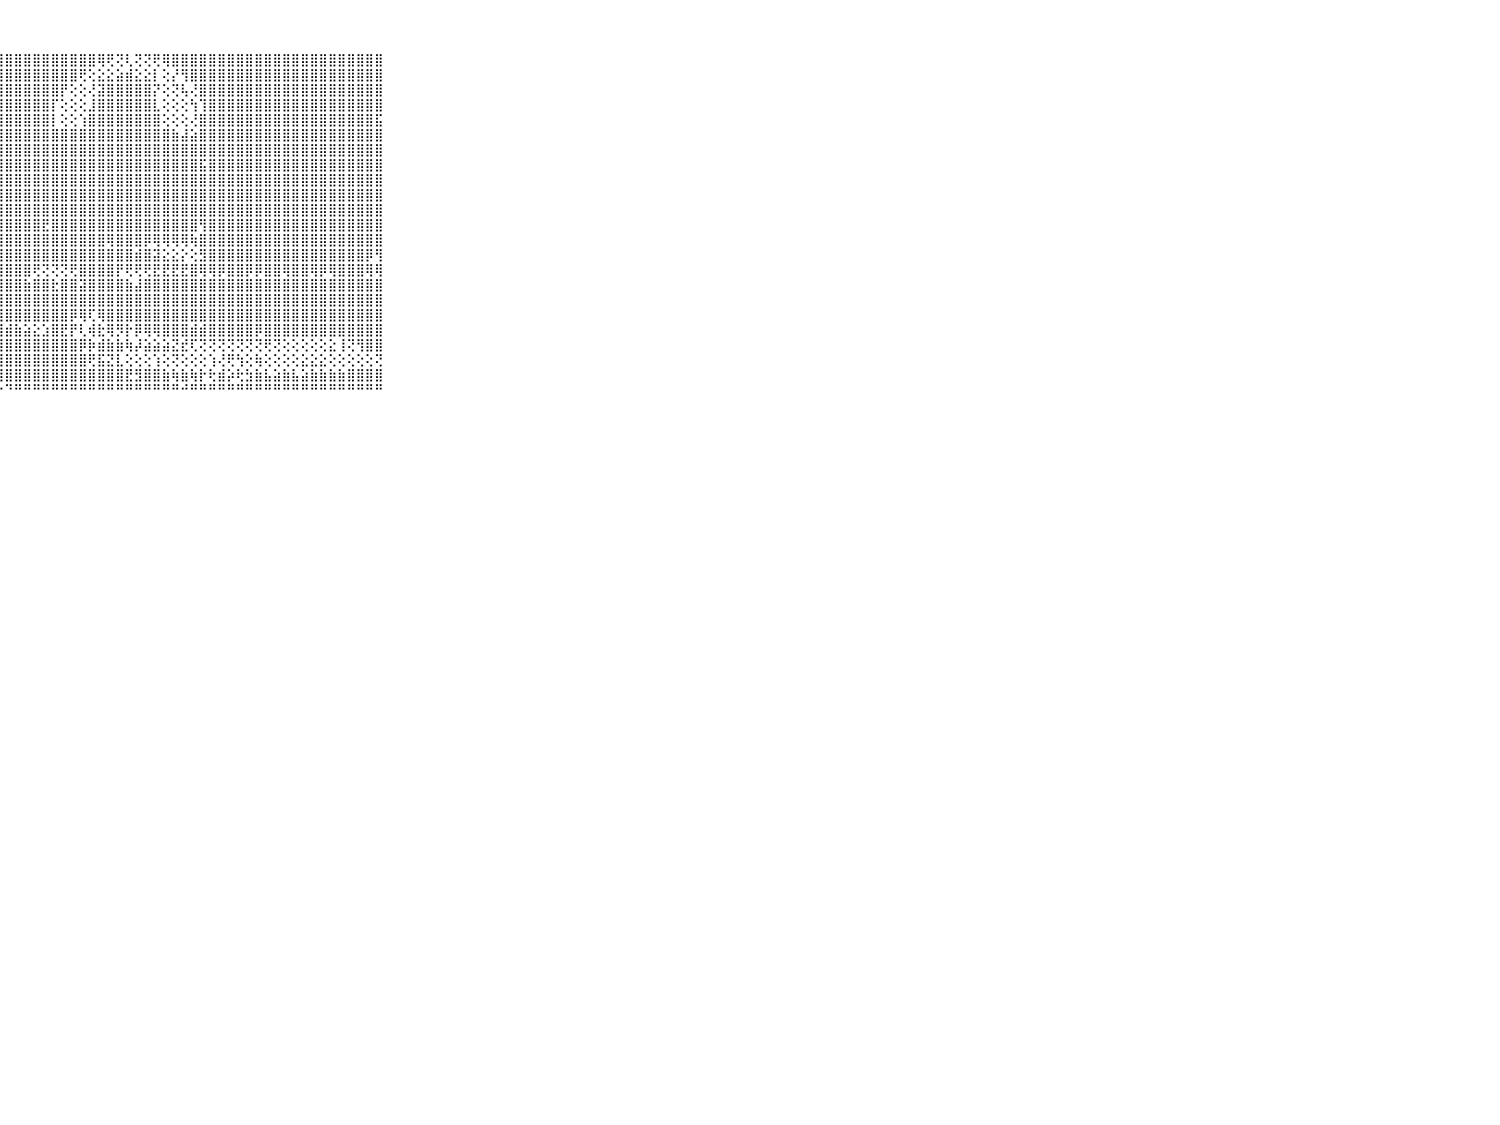

⠀⠀⠀⠀⠀⠀⠀⠀⠀⠀⠀⢸⣿⣿⣿⣿⣿⣿⣿⣿⣿⣿⣿⣿⣿⣿⣿⣿⣿⣿⣿⣿⣿⣿⣿⣿⣿⣿⢿⢟⢝⢇⢝⢝⢟⢿⣿⣿⣿⣿⣿⣿⣿⣿⣿⣿⣿⣿⣿⣿⣿⣿⣿⣿⣿⣿⣿⣿⣿⠀⠀⠀⠀⠀⠀⠀⠀⠀⠀⠀⠀
⠀⠀⠀⠀⠀⠀⠀⠀⠀⠀⠀⢸⣿⣿⣿⣿⣿⣿⣿⣿⣿⣿⣿⣿⣿⣿⣿⣿⣿⣿⣿⣿⣿⣿⣿⣿⢟⢕⣕⣕⣵⣾⣕⣕⡇⢕⡜⢻⣿⣿⣿⣿⣿⣿⣿⣿⣿⣿⣿⣿⣿⣿⣿⣿⣿⣿⣿⣿⣿⠀⠀⠀⠀⠀⠀⠀⠀⠀⠀⠀⠀
⠀⠀⠀⠀⠀⠀⠀⠀⠀⠀⠀⢕⣹⣿⣿⣿⣿⣿⣿⣿⣿⣿⣿⣿⣿⣿⣿⣿⣿⣿⣿⣿⣿⣿⡟⢕⢕⢜⣽⣿⣿⣿⣿⣿⡝⢕⢝⢧⢜⣿⣿⣿⣿⣿⣿⣿⣿⣿⣿⣿⣿⣿⣿⣿⣿⣿⣿⣿⣿⠀⠀⠀⠀⠀⠀⠀⠀⠀⠀⠀⠀
⠀⠀⠀⠀⠀⠀⠀⠀⠀⠀⠀⢸⣿⣿⣿⣿⣿⣿⣿⣿⣿⣿⣿⣿⣿⣿⣿⣿⣿⣿⣿⣿⣿⡏⢕⢕⢕⣸⣿⣿⣿⣿⣿⣿⣇⢕⢕⢕⢳⢹⣿⣿⣿⣿⣿⣿⣿⣿⣿⣿⣿⣿⣿⣿⣿⣿⣿⣿⣿⠀⠀⠀⠀⠀⠀⠀⠀⠀⠀⠀⠀
⠀⠀⠀⠀⠀⠀⠀⠀⠀⠀⠀⢸⣿⣿⣿⣿⣿⣿⣿⣿⣿⣿⣿⣿⣿⣿⣿⣿⣿⣿⣿⣿⣿⡇⢕⢕⢱⣿⣿⣿⣿⣿⣿⣿⣿⢕⢕⢕⢜⣿⣿⣿⣿⣿⣿⣿⣿⣿⣿⣿⣿⣿⣿⣿⣿⣿⣿⣿⣯⠀⠀⠀⠀⠀⠀⠀⠀⠀⠀⠀⠀
⠀⠀⠀⠀⠀⠀⠀⠀⠀⠀⠀⢸⣿⣿⣿⣿⣿⣿⣿⣿⣿⣿⣿⣿⣿⣿⣿⣿⣿⣿⣿⣿⣿⣿⣿⣿⣿⣿⣿⣿⣿⣿⣿⣿⣿⣿⣷⣼⣵⣿⣿⣿⣿⣿⣿⣿⣿⣿⣿⣿⣿⣿⣿⣿⣿⣿⣿⣿⣿⠀⠀⠀⠀⠀⠀⠀⠀⠀⠀⠀⠀
⠀⠀⠀⠀⠀⠀⠀⠀⠀⠀⠀⢸⣿⣿⣿⣿⣿⣿⣿⣿⣿⣿⣿⣿⣿⣿⣿⣿⣿⣿⣿⣿⣿⣿⣿⣿⣿⣿⣿⣿⣿⣿⣿⣿⣿⣿⣿⣿⣿⣿⣿⣿⣿⣿⣿⣿⣿⣿⣿⣿⣿⣿⣿⣿⣿⣿⣿⣿⣿⠀⠀⠀⠀⠀⠀⠀⠀⠀⠀⠀⠀
⠀⠀⠀⠀⠀⠀⠀⠀⠀⠀⠀⢸⣿⣿⣿⣿⣿⣿⣿⣿⣿⣿⣿⣿⣿⣿⣿⣿⣿⣿⣿⣿⣿⣿⣿⣿⣿⣿⣿⣿⣿⣿⣿⣿⣿⣿⣿⣿⣿⣯⣿⣿⣿⣿⣿⣿⣿⣿⣿⣿⣿⣿⣿⣿⣿⣿⣿⣿⣿⠀⠀⠀⠀⠀⠀⠀⠀⠀⠀⠀⠀
⠀⠀⠀⠀⠀⠀⠀⠀⠀⠀⠀⢸⣿⣿⣿⣿⣿⣿⣿⣿⣿⣿⣿⣿⣿⣿⣿⣿⣿⣿⣿⣿⣿⣿⣿⣿⣿⣿⣿⣿⣿⣿⣿⣿⣿⣿⣿⣿⣿⣿⣿⣿⣿⣿⣿⣿⣿⣿⣿⣿⣿⣿⣿⣿⣿⣿⣿⣿⣿⠀⠀⠀⠀⠀⠀⠀⠀⠀⠀⠀⠀
⠀⠀⠀⠀⠀⠀⠀⠀⠀⠀⠀⢸⣿⣿⣿⣿⣿⣿⣿⣿⣿⣿⣿⣿⣿⣿⣿⣿⣿⣿⣿⣿⣿⣿⣿⣿⣿⣿⣿⣿⣿⣿⣿⣿⣿⣿⣿⣿⣿⣿⣿⣿⣿⣿⣿⣿⣿⣿⣿⣿⣿⣿⣿⣿⣿⣿⣿⣿⣿⠀⠀⠀⠀⠀⠀⠀⠀⠀⠀⠀⠀
⠀⠀⠀⠀⠀⠀⠀⠀⠀⠀⠀⢸⣿⣿⣿⣿⣿⣿⣿⣿⣿⣿⣿⣿⣿⣿⣿⣿⣿⣿⣿⣿⣿⣿⣿⣿⣿⣿⣿⣿⣿⣿⣿⣿⣿⣿⣿⣿⣿⣿⣿⣿⣿⣿⣿⣿⣿⣿⣿⣿⣿⣿⣿⣿⣿⣿⣿⣿⣿⠀⠀⠀⠀⠀⠀⠀⠀⠀⠀⠀⠀
⠀⠀⠀⠀⠀⠀⠀⠀⠀⠀⠀⢸⣿⣿⣿⣿⣿⣿⣿⣿⣿⣿⣿⣿⣿⣿⣿⣿⣿⣿⣿⣿⣟⣿⣿⣿⣿⣿⣿⣿⣿⣿⣿⣿⣿⣿⣿⣿⣿⢻⣿⣿⣿⣿⣿⣿⣿⣿⣿⣿⣿⣿⣿⣿⣿⣿⣿⣿⣿⠀⠀⠀⠀⠀⠀⠀⠀⠀⠀⠀⠀
⠀⠀⠀⠀⠀⠀⠀⠀⠀⠀⠀⢘⣻⣿⣿⣿⣿⣿⣿⣿⣿⣿⣿⣿⣿⣿⣿⣿⣿⣿⣿⣿⣿⣿⣿⣿⣿⣿⣿⢿⣿⣿⣿⡿⢿⢿⢿⢿⢷⣿⣿⣿⣿⣿⣿⣿⣿⣿⣿⣿⣿⣿⣿⣿⣿⣿⣿⣿⣿⠀⠀⠀⠀⠀⠀⠀⠀⠀⠀⠀⠀
⠀⠀⠀⠀⠀⠀⠀⠀⠀⠀⠀⢕⣕⣝⣕⣸⣿⣿⣿⣿⣿⣿⣿⣿⣟⣿⣿⣿⣿⣿⣿⣿⣿⣿⣿⣿⣿⣿⣿⣿⣿⣿⣾⣿⣽⣕⣕⡕⢕⣻⣿⣿⣿⣿⣿⣿⣿⣿⣿⣿⣿⣿⣿⣿⣿⣿⣿⡿⢻⠀⠀⠀⠀⠀⠀⠀⠀⠀⠀⠀⠀
⠀⠀⠀⠀⠀⠀⠀⠀⠀⠀⠀⢌⣩⣹⣝⣝⣕⣕⣝⡕⢝⢍⢝⢟⢝⢝⣟⣽⣿⣿⣿⢟⢝⢝⢝⢟⣿⣿⣿⣿⡟⢟⢟⢟⣟⣟⣟⣟⣿⢿⢿⡿⣿⣿⡿⡿⣿⣿⢿⣿⣿⢿⡿⢿⣿⣿⣿⢿⢿⠀⠀⠀⠀⠀⠀⠀⠀⠀⠀⠀⠀
⠀⠀⠀⠀⠀⠀⠀⠀⠀⠀⠀⢱⣿⣿⣿⣿⣿⣿⣿⣿⣿⣿⣿⣿⣿⣿⣿⣿⣿⣿⣷⣿⣿⣗⣿⣿⣽⣿⣿⣿⣿⣷⣼⣿⣿⣿⣿⣿⣿⣿⣿⣿⣿⣿⣿⣿⣿⣿⣿⣿⣿⣿⣿⣿⣿⣿⣿⣿⣿⠀⠀⠀⠀⠀⠀⠀⠀⠀⠀⠀⠀
⠀⠀⠀⠀⠀⠀⠀⠀⠀⠀⠀⢸⣿⣿⣿⣿⣿⣿⣿⣿⣿⣿⣿⣿⣿⣿⣿⣿⣿⣿⣿⣿⣿⣿⣿⣿⣿⣿⣿⣿⣿⣿⣿⣿⣿⣿⣿⣿⣿⣿⣿⣿⣿⣿⣿⣿⣿⣿⣿⣿⣿⣿⣿⣿⣿⣿⣿⣿⣿⠀⠀⠀⠀⠀⠀⠀⠀⠀⠀⠀⠀
⠀⠀⠀⠀⠀⠀⠀⠀⠀⠀⠀⢸⣿⣿⣿⣿⣿⣿⣿⣿⣿⣿⣿⣽⣿⣿⣿⣿⣿⣿⣿⣿⣿⣿⣿⡿⢿⢏⢿⣿⣿⣿⣿⣿⣿⣿⣿⣿⣿⣿⣿⣿⣿⣿⣿⣿⣿⣿⣿⣿⣿⣿⣿⣿⣿⣿⣿⣿⣿⠀⠀⠀⠀⠀⠀⠀⠀⠀⠀⠀⠀
⠀⠀⠀⠀⠀⠀⠀⠀⠀⠀⠀⢸⣿⣿⣿⣿⡿⣿⣿⣿⣿⣿⣿⣿⣿⣿⣿⣿⣾⣷⣵⣕⣱⣿⣟⡟⢇⢾⣗⢿⡻⡗⡿⢿⢿⣿⣿⣿⣾⣾⣿⣿⣿⣿⣿⡿⣿⣿⣿⣿⣿⣿⣿⣿⣿⣿⣿⣿⣿⠀⠀⠀⠀⠀⠀⠀⠀⠀⠀⠀⠀
⠀⠀⠀⠀⠀⠀⠀⠀⠀⠀⠀⢸⣿⣿⣿⣿⣿⣿⣿⣿⣿⣿⣿⣿⣿⣿⣿⣿⣿⣿⣿⣿⣿⣿⣿⣿⡿⡷⣾⣷⣷⢷⡼⣵⣵⣵⣝⣞⢏⢝⢝⢝⢝⢝⢝⢝⢟⢝⢕⢕⢕⢕⢕⣕⢸⢝⢻⣿⣿⠀⠀⠀⠀⠀⠀⠀⠀⠀⠀⠀⠀
⠀⠀⠀⠀⠀⠀⠀⠀⠀⠀⠀⢸⢏⢹⣵⣵⣟⣻⢝⣟⣻⢟⣟⣿⣿⣿⣿⣿⣿⣿⣿⣿⣿⣿⣿⣿⣿⢟⣯⣝⣇⢕⢕⢕⢱⢕⢝⢕⢕⢕⢱⢜⢟⢳⢕⢷⢕⢕⢕⢕⣕⣕⣕⢕⢕⢕⢕⢕⢝⠀⠀⠀⠀⠀⠀⠀⠀⠀⠀⠀⠀
⠀⠀⠀⠀⠀⠀⠀⠀⠀⠀⠀⢕⢷⢱⢟⢟⢟⢳⢷⣿⢿⣾⢷⢿⡿⢾⢿⣿⣿⣿⣿⣿⣿⣿⣿⣿⣿⣿⣿⣿⣿⣟⣻⣿⣿⣷⢷⣷⢷⡗⢗⣾⡵⢗⣳⣷⣧⣵⣷⣧⣵⣷⣷⣷⣷⣿⣿⣿⣿⠀⠀⠀⠀⠀⠀⠀⠀⠀⠀⠀⠀
⠀⠀⠀⠀⠀⠀⠀⠀⠀⠀⠀⠑⠑⠑⠑⠑⠘⠑⠓⠚⠃⠑⠙⠙⠘⠃⠃⠑⠙⠛⠛⠛⠛⠛⠛⠛⠛⠛⠛⠛⠛⠛⠛⠛⠛⠛⠛⠚⠛⠛⠛⠛⠛⠛⠛⠛⠛⠛⠛⠛⠛⠛⠛⠛⠛⠛⠛⠛⠛⠀⠀⠀⠀⠀⠀⠀⠀⠀⠀⠀⠀